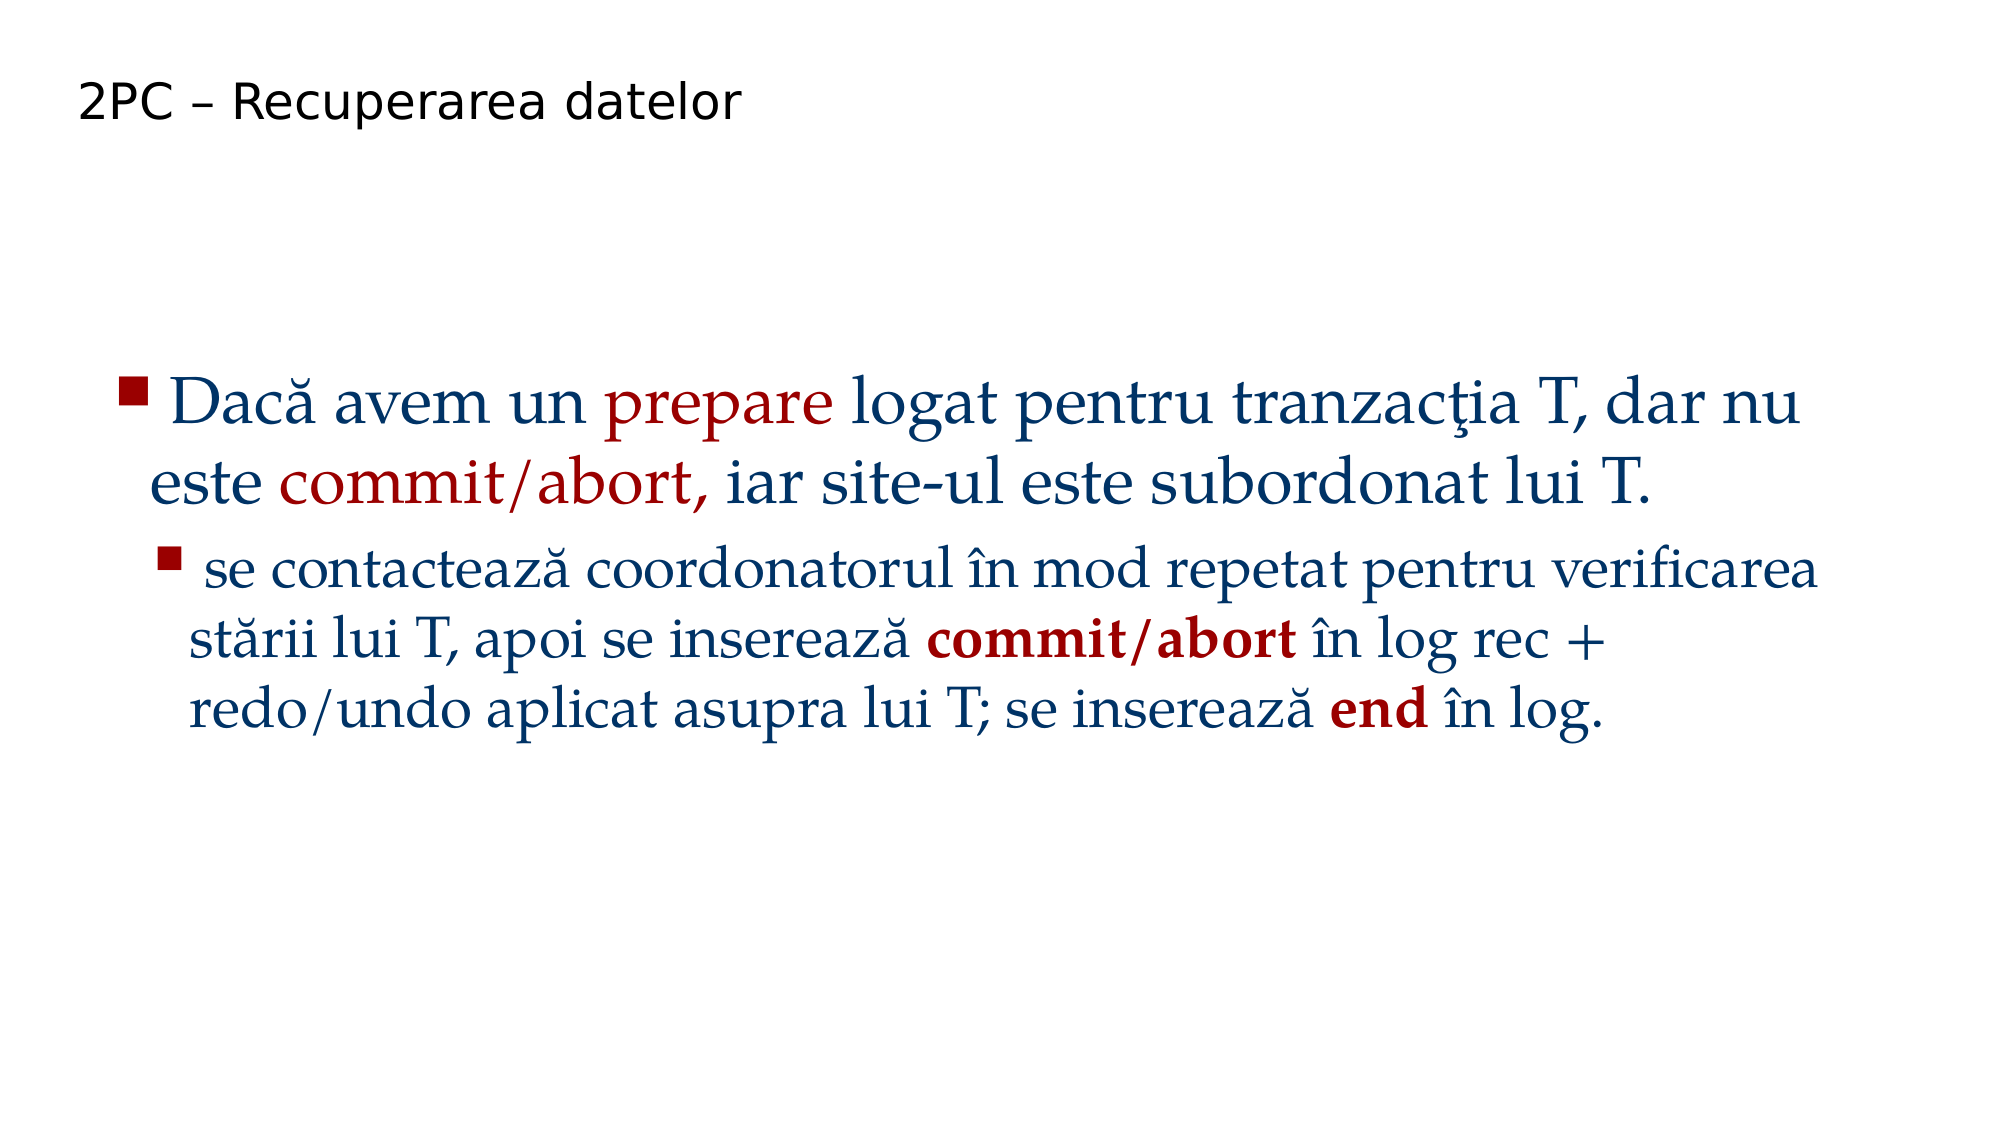

2PC – Recuperarea datelor
 Dacă avem un prepare logat pentru tranzacţia T, dar nu este commit/abort, iar site-ul este subordonat lui T.
 se contactează coordonatorul în mod repetat pentru verificarea stării lui T, apoi se inserează commit/abort în log rec + redo/undo aplicat asupra lui T; se inserează end în log.